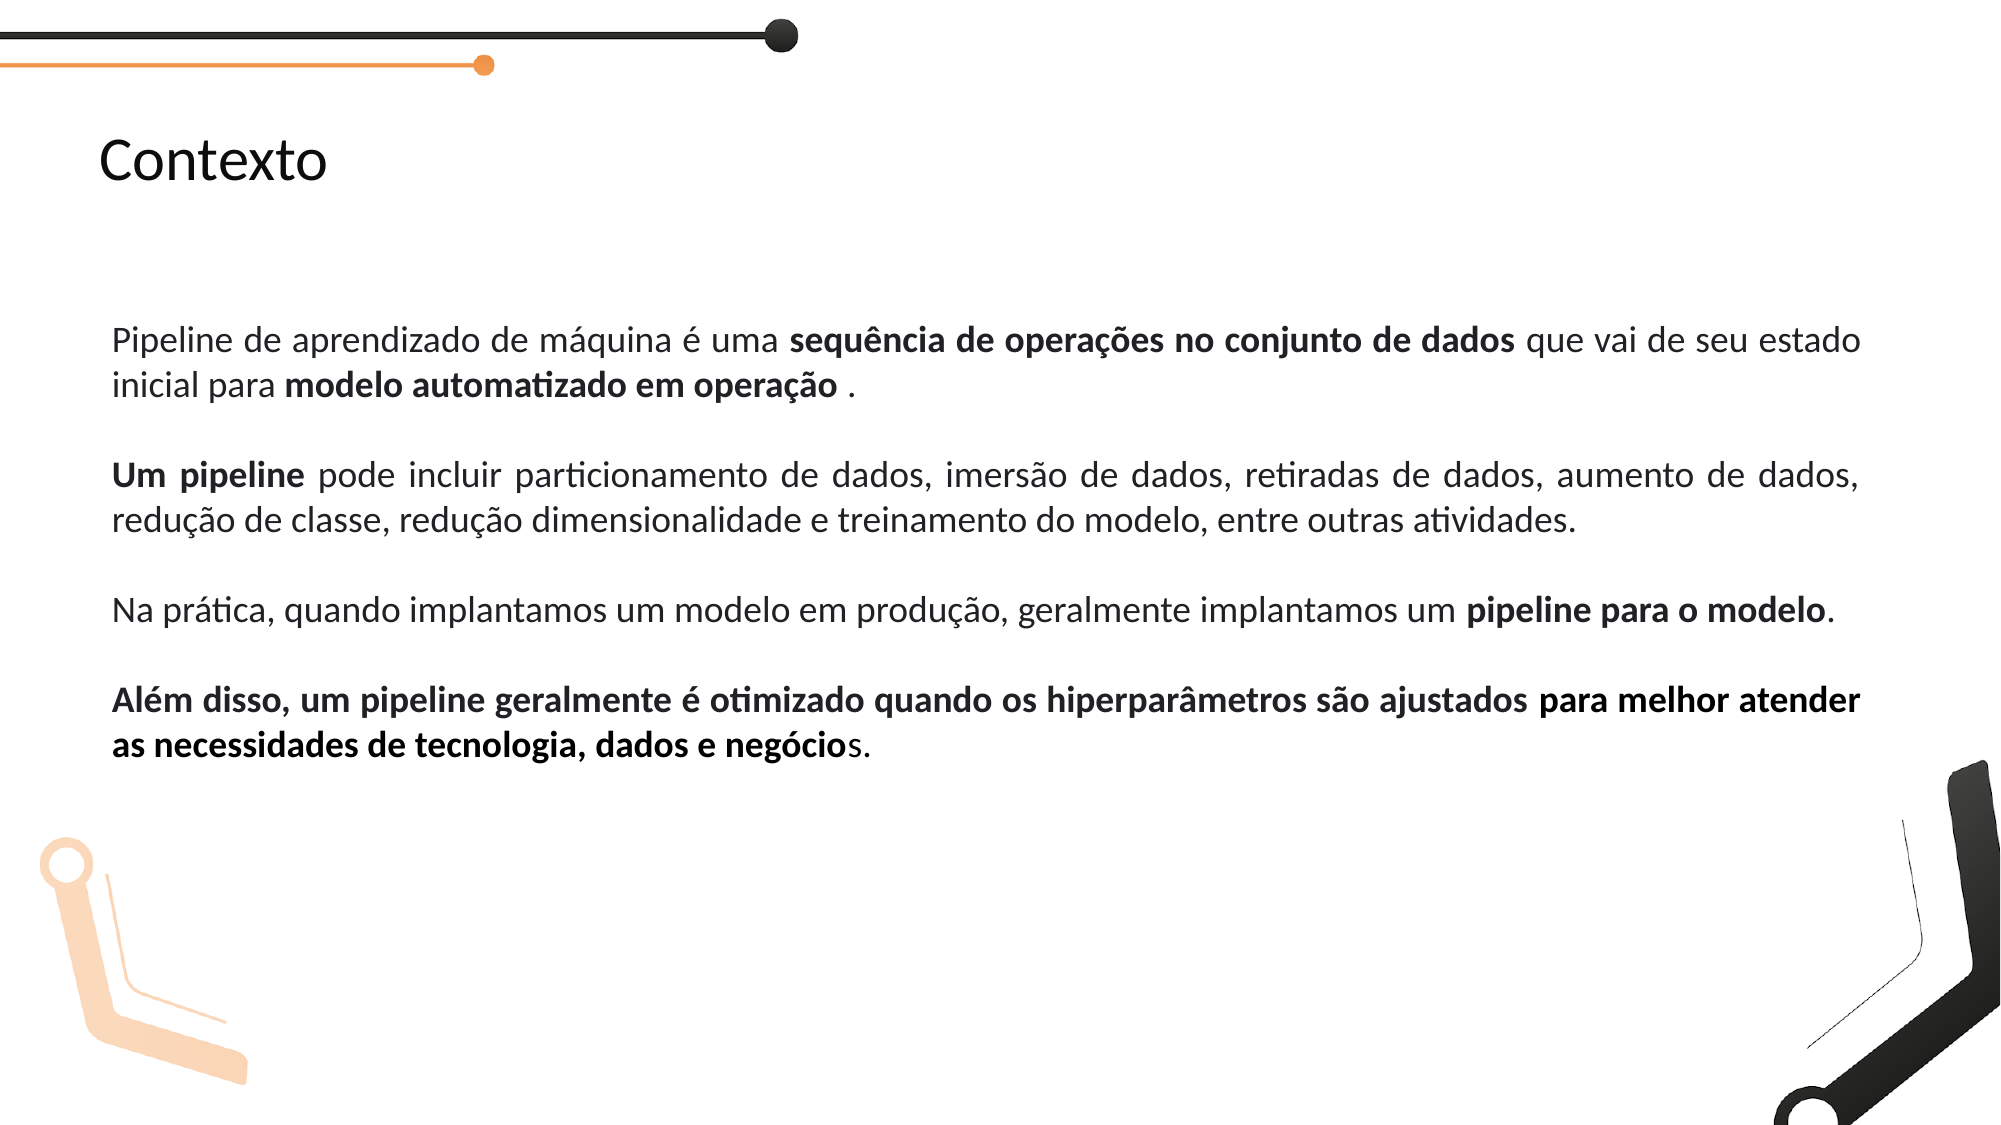

Contexto
Pipeline de aprendizado de máquina é uma sequência de operações no conjunto de dados que vai de seu estado inicial para modelo automatizado em operação .

Um pipeline pode incluir particionamento de dados, imersão de dados, retiradas de dados, aumento de dados, redução de classe, redução dimensionalidade e treinamento do modelo, entre outras atividades.

Na prática, quando implantamos um modelo em produção, geralmente implantamos um pipeline para o modelo.

Além disso, um pipeline geralmente é otimizado quando os hiperparâmetros são ajustados para melhor atender as necessidades de tecnologia, dados e negócios.